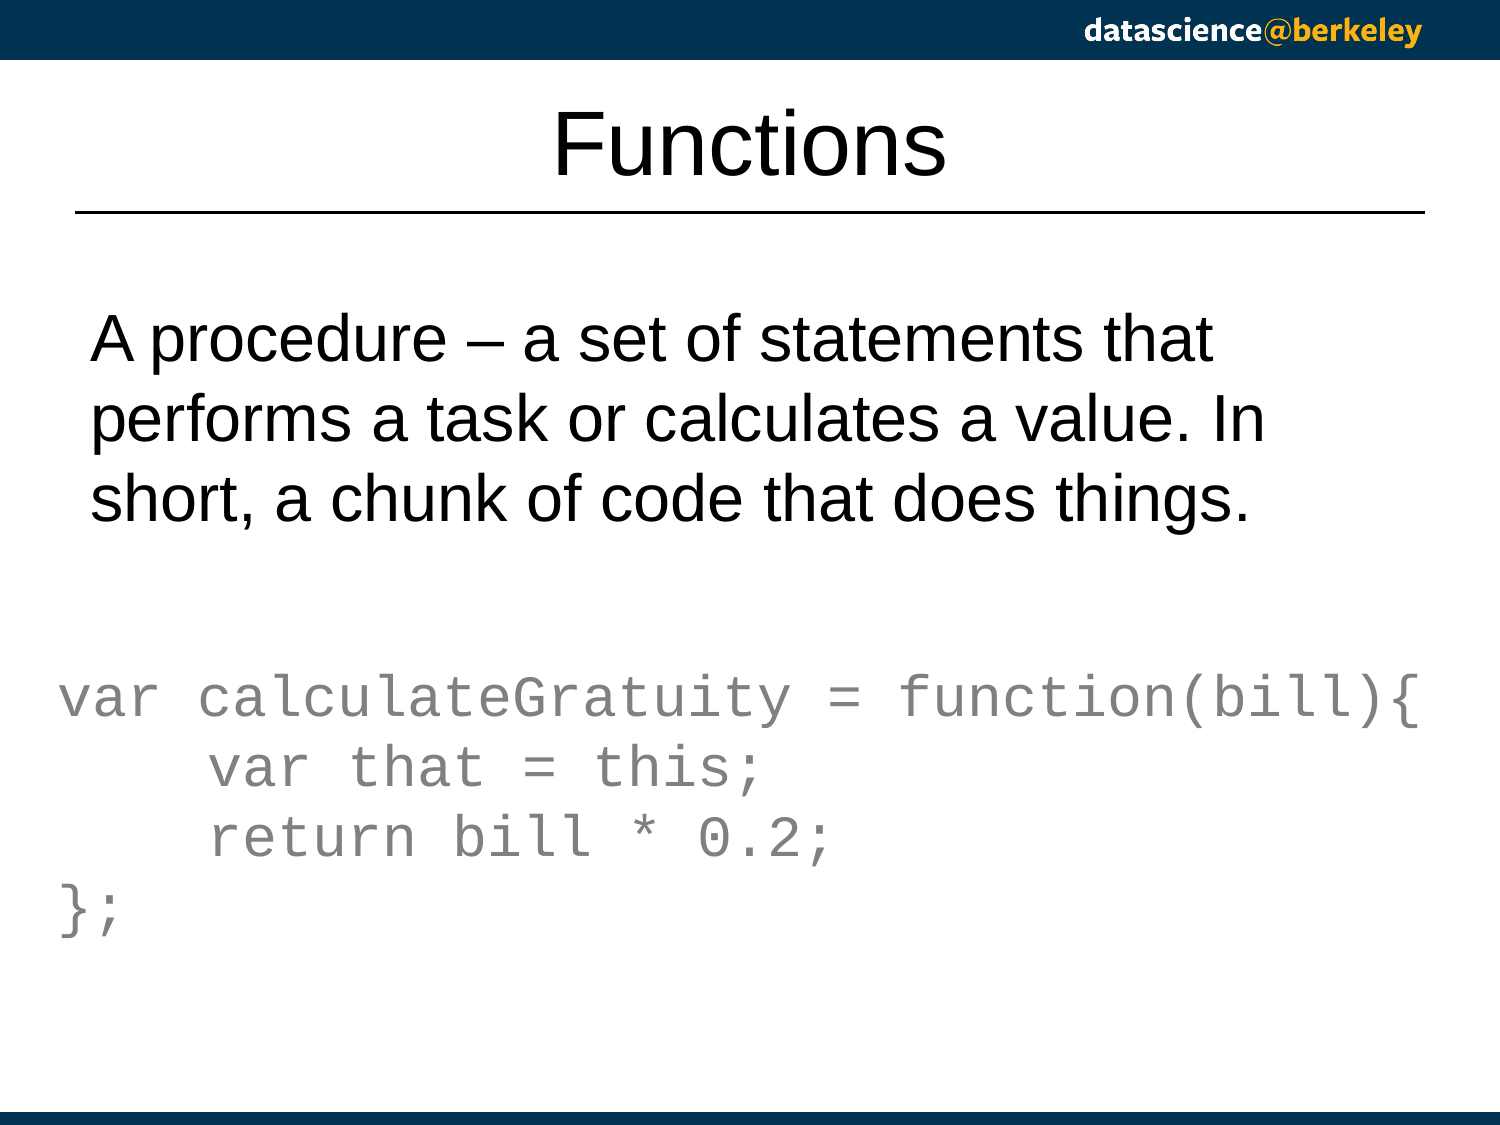

# Functions
A procedure – a set of statements that performs a task or calculates a value. In short, a chunk of code that does things.
var calculateGratuity = function(bill){
	var that = this;
	return bill * 0.2;
};